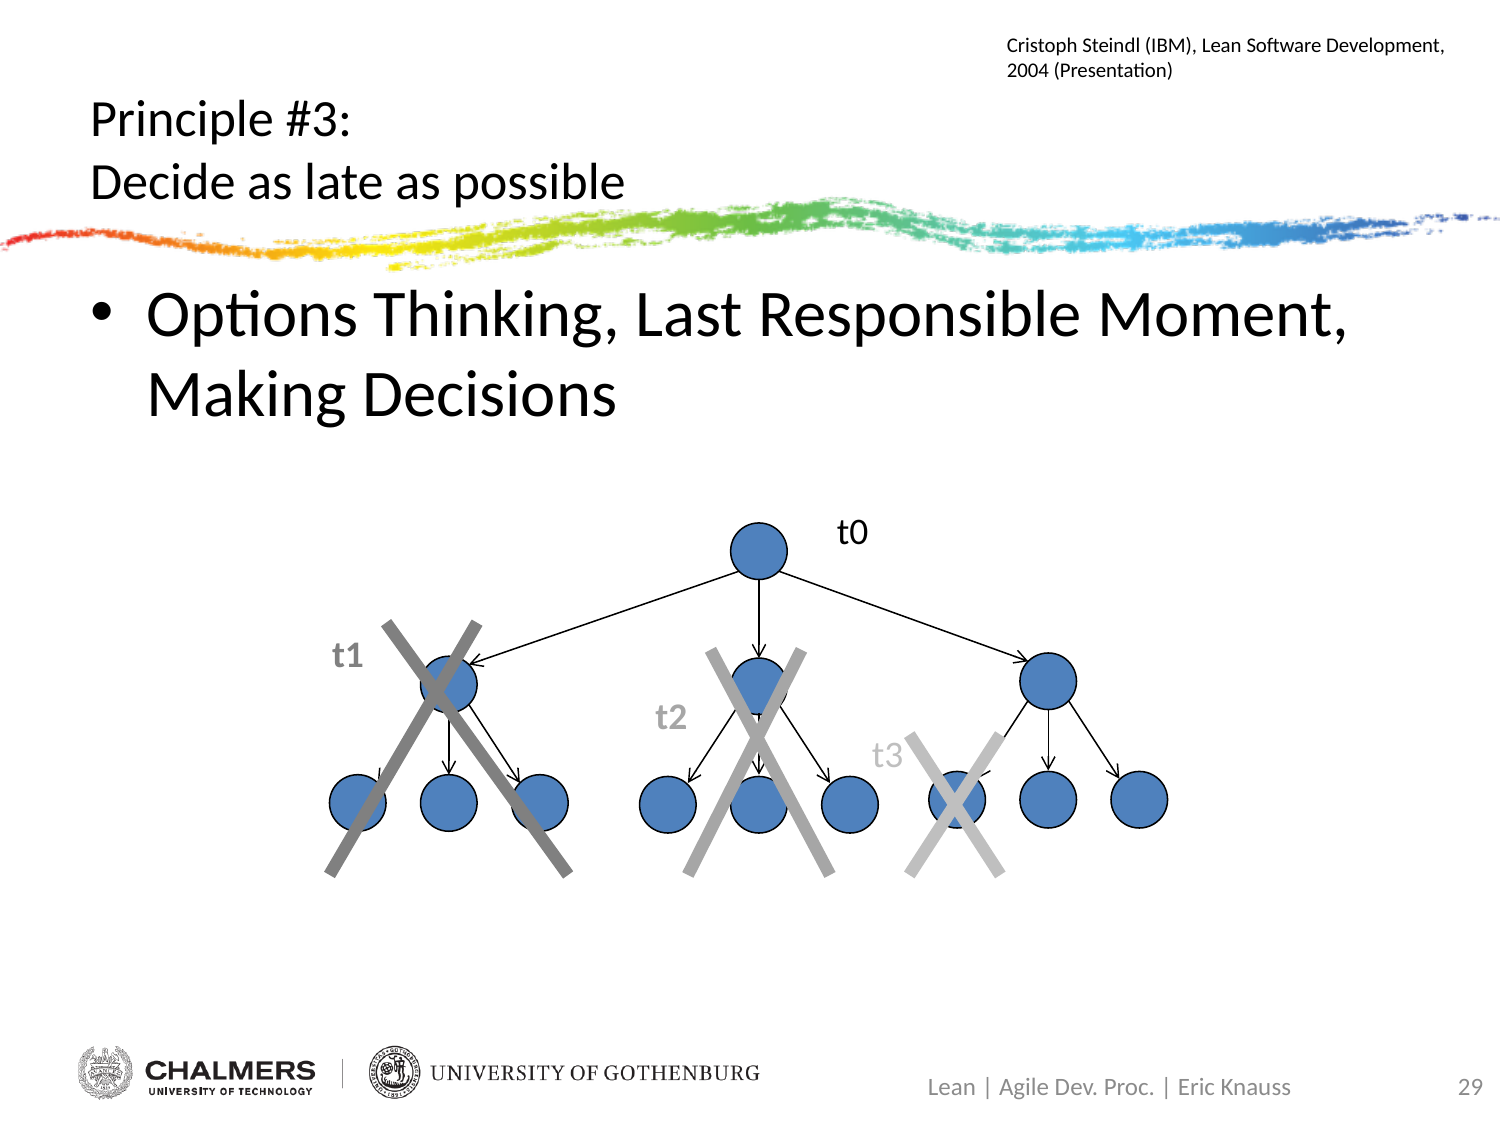

Cristoph Steindl (IBM), Lean Software Development, 2004 (Presentation)
# Principle #3: Decide as late as possible
Options Thinking, Last Responsible Moment, Making Decisions

t0

t1

t2
t3

29
Lean | Agile Dev. Proc. | Eric Knauss